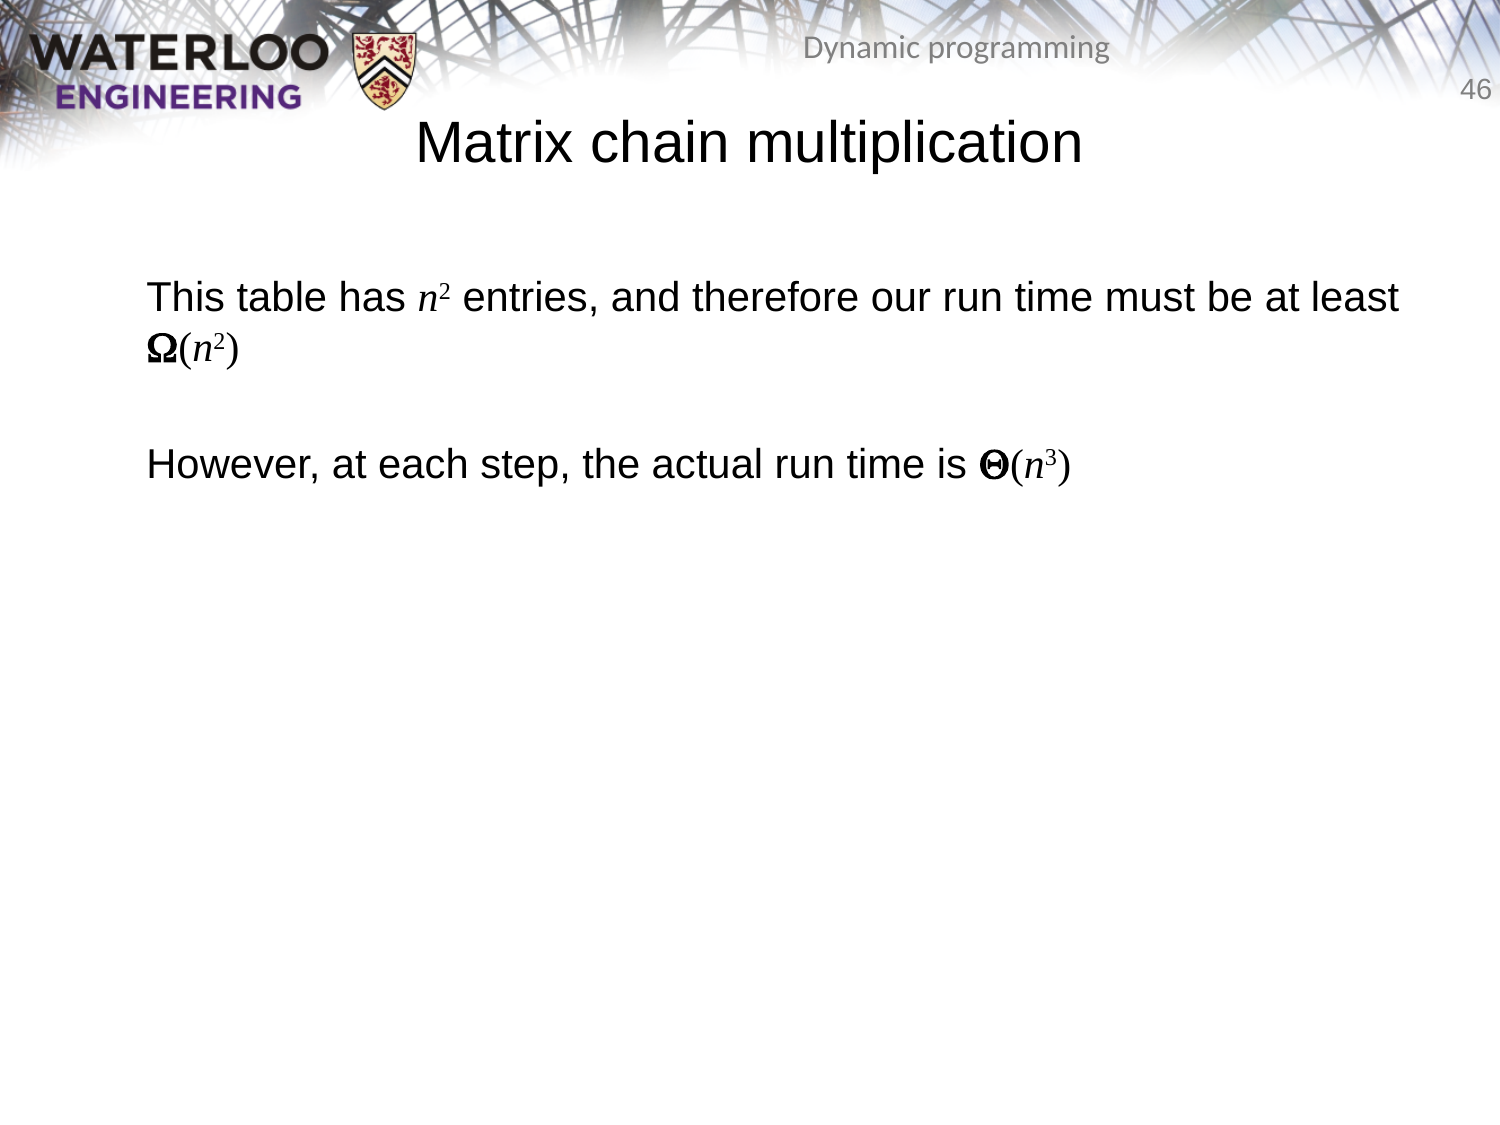

# Matrix chain multiplication
	This table has n2 entries, and therefore our run time must be at least Ω(n2)

	However, at each step, the actual run time is Θ(n3)